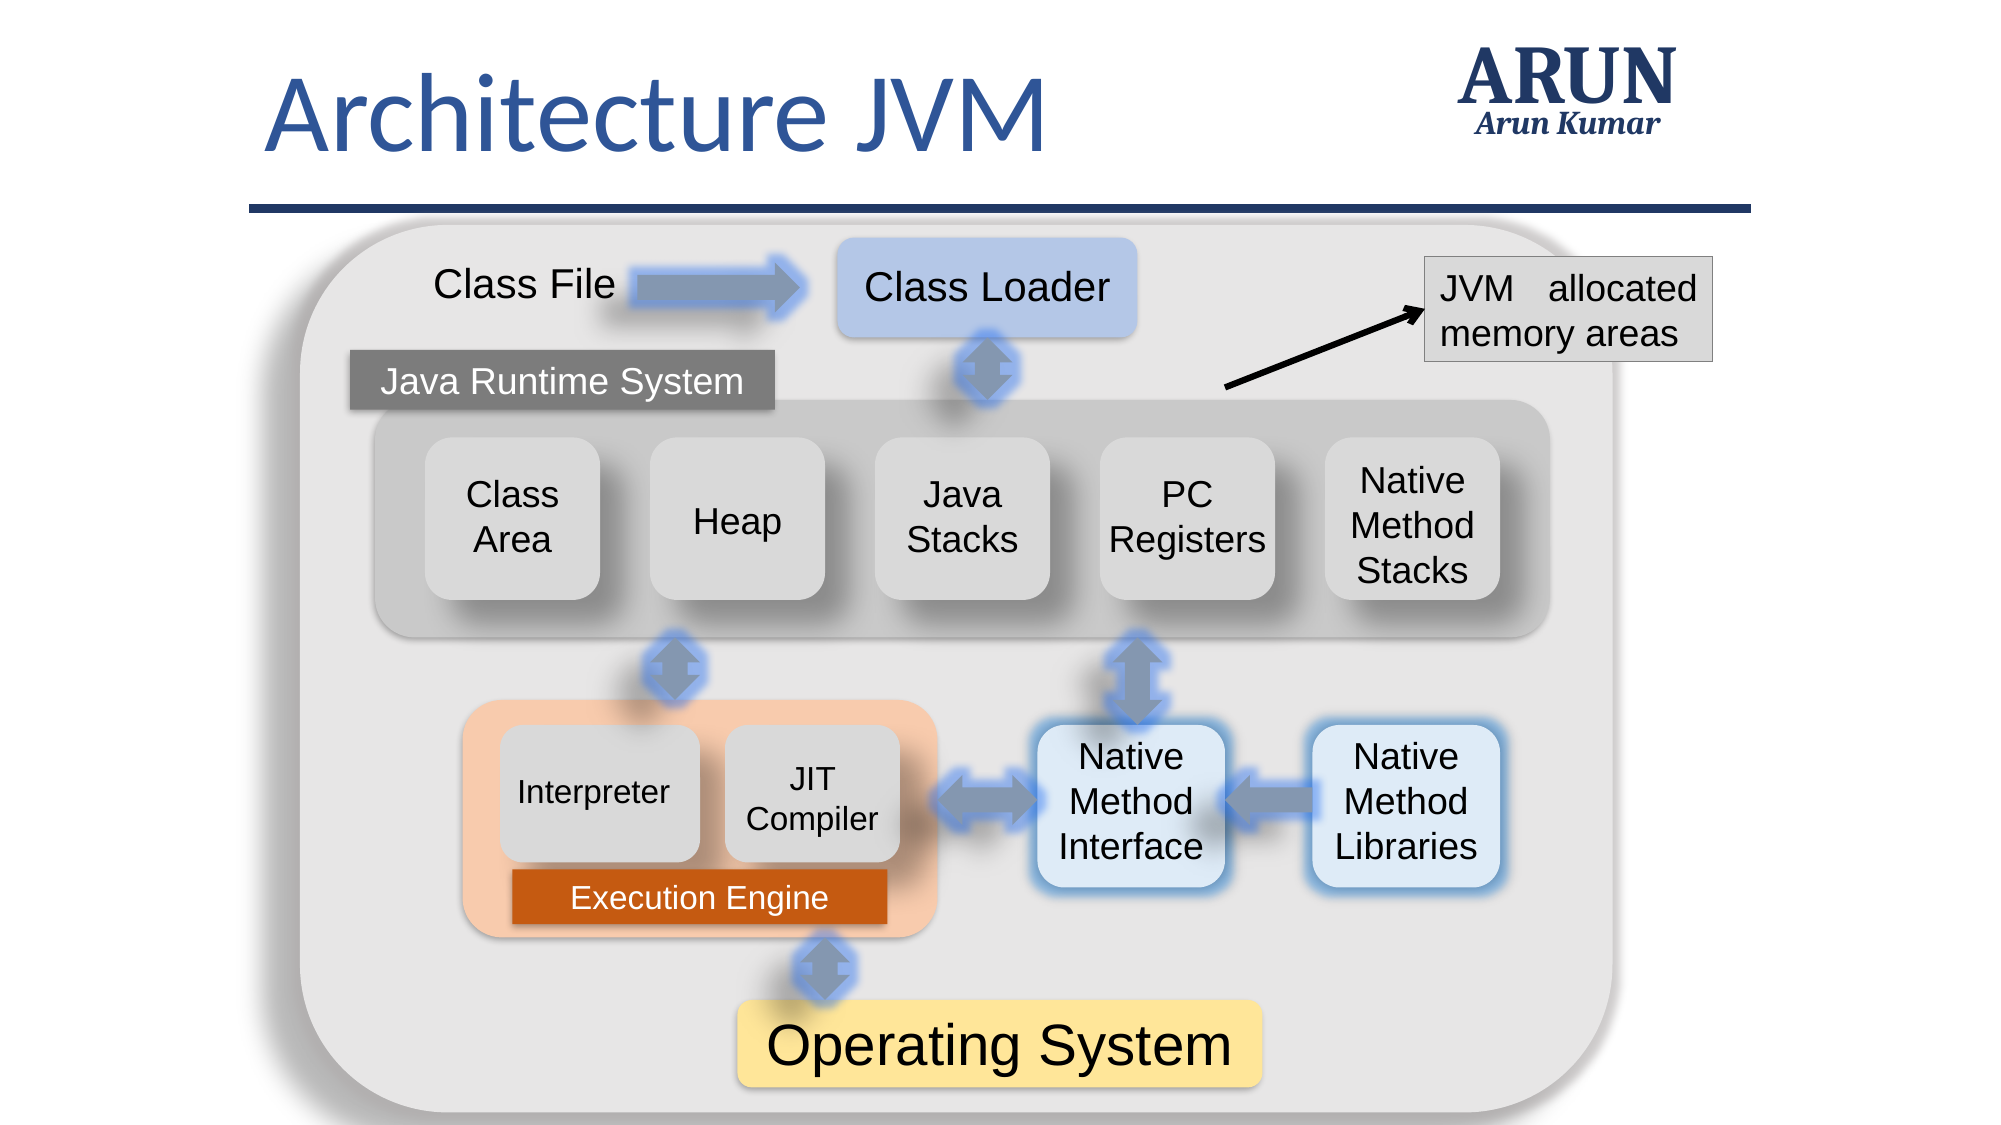

Architecture JVM

ARUN
Arun Kumar

Class File
Class Loader

Java Runtime System

Native Method Stacks
Class Area
Java Stacks
PC Registers
Heap

Native Method Interface

Native Method Libraries

JIT Compiler
Interpreter

Execution Engine

Operating System
JVM allocated memory areas